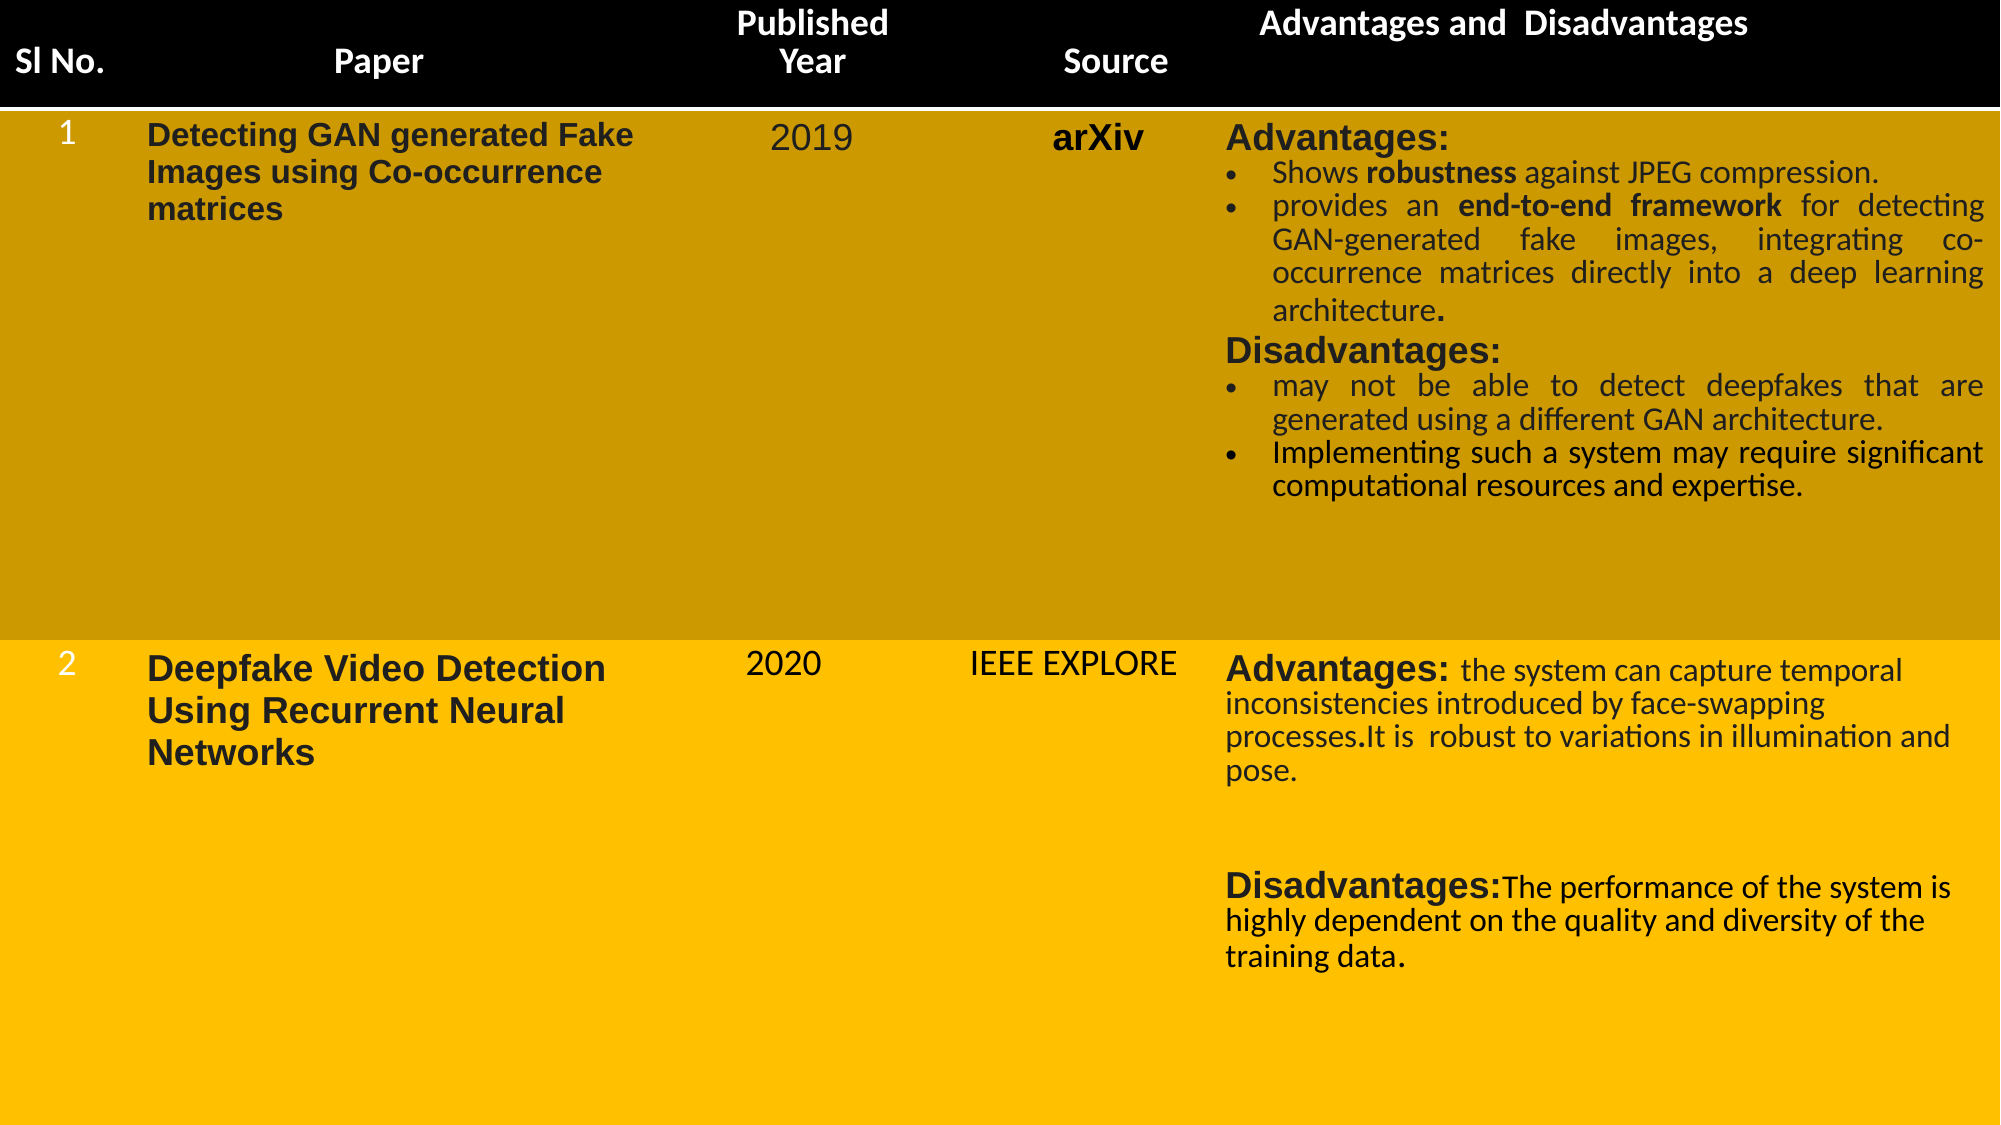

| Sl No. | Paper | Published Year | Source | Advantages and Disadvantages |
| --- | --- | --- | --- | --- |
| 1 | Detecting GAN generated Fake Images using Co-occurrence matrices | 2019 | arXiv | Advantages: Shows robustness against JPEG compression. provides an end-to-end framework for detecting GAN-generated fake images, integrating co-occurrence matrices directly into a deep learning architecture. Disadvantages: may not be able to detect deepfakes that are generated using a different GAN architecture. Implementing such a system may require significant computational resources and expertise. |
| 2 | Deepfake Video Detection Using Recurrent Neural Networks | 2020 | IEEE EXPLORE | Advantages: the system can capture temporal inconsistencies introduced by face-swapping processes.It is robust to variations in illumination and pose. Disadvantages:The performance of the system is highly dependent on the quality and diversity of the training data. |